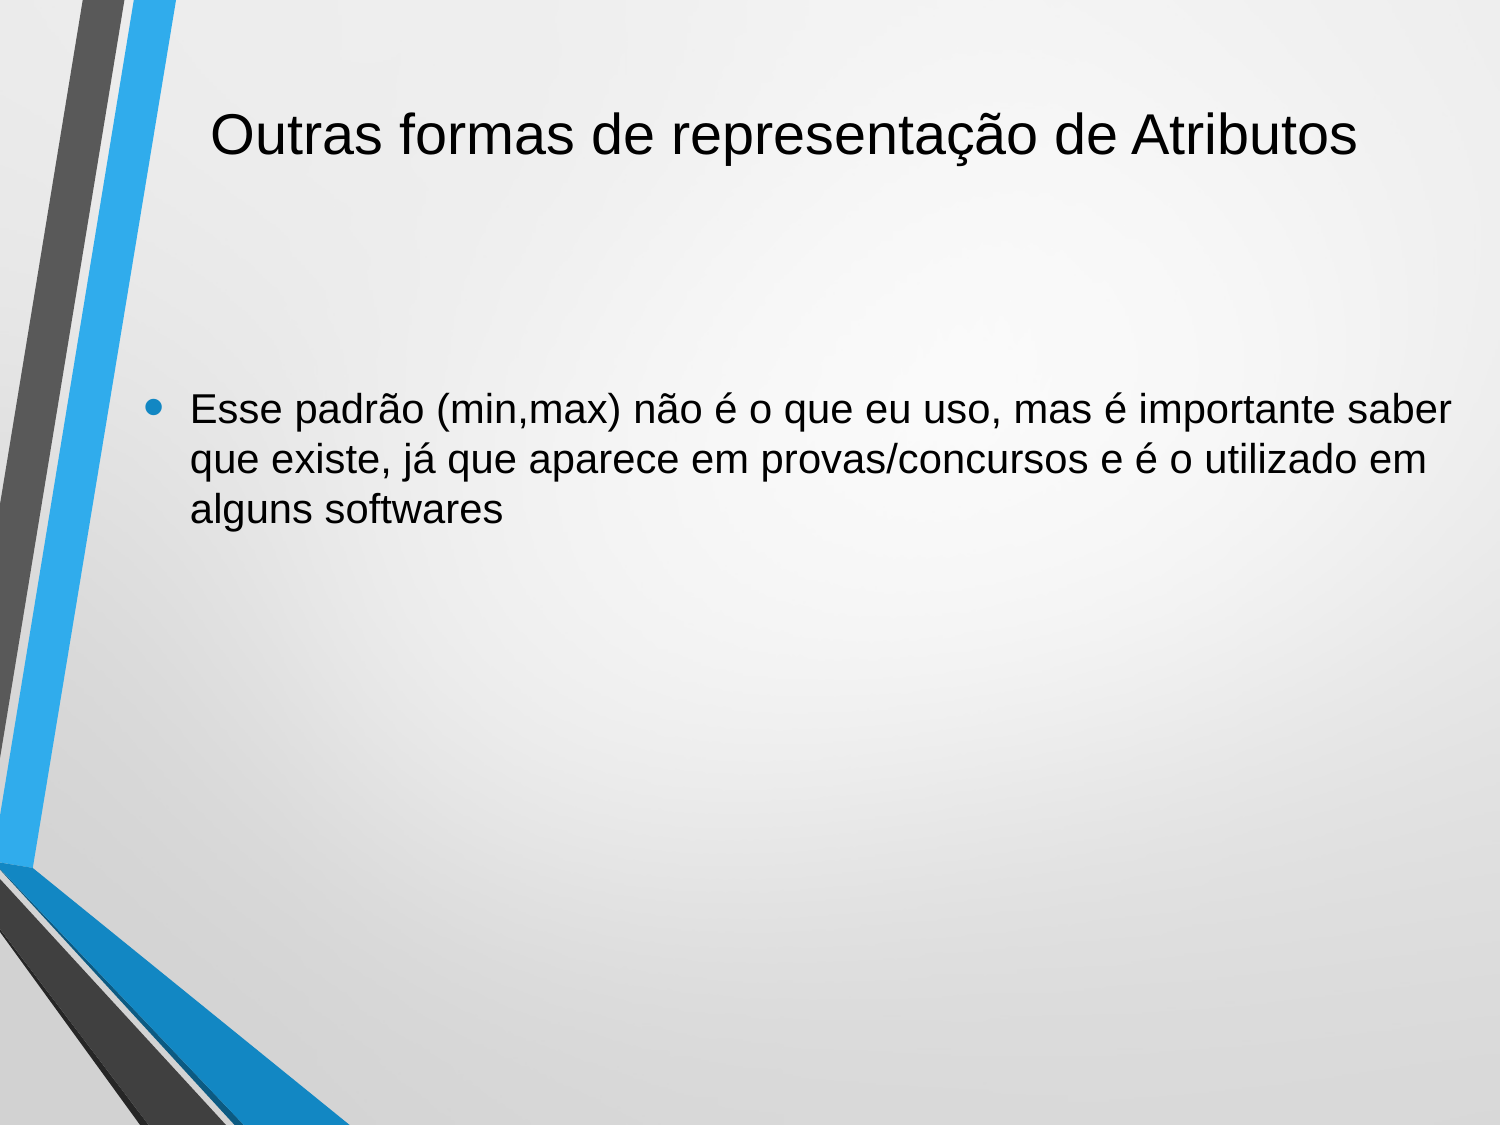

# Outras formas de representação de Atributos
Esse padrão (min,max) não é o que eu uso, mas é importante saber que existe, já que aparece em provas/concursos e é o utilizado em alguns softwares